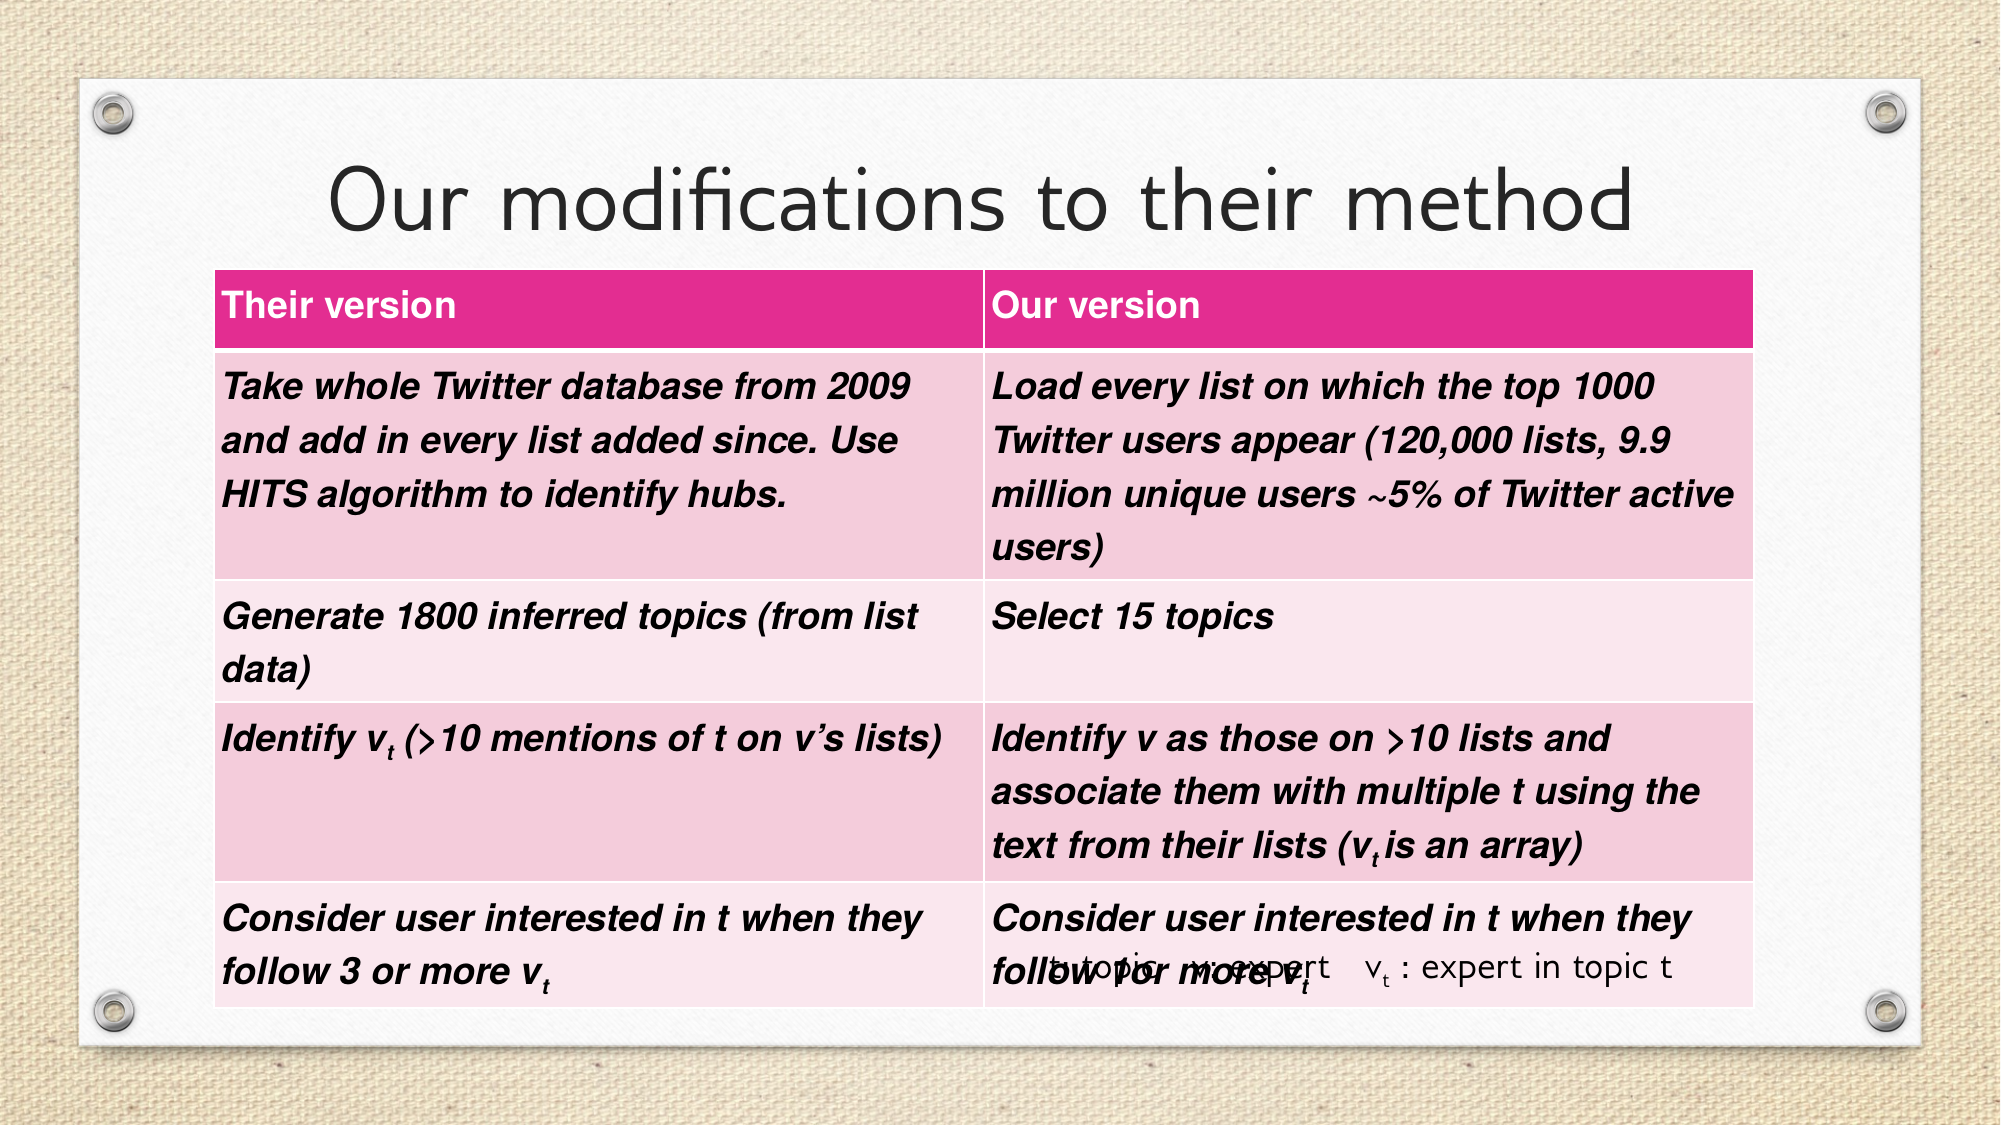

Our modifications to their method
| Their version | Our version |
| --- | --- |
| Take whole Twitter database from 2009 and add in every list added since. Use HITS algorithm to identify hubs. | Load every list on which the top 1000 Twitter users appear (120,000 lists, 9.9 million unique users ~5% of Twitter active users) |
| Generate 1800 inferred topics (from list data) | Select 15 topics |
| Identify vt (>10 mentions of t on v’s lists) | Identify v as those on >10 lists and associate them with multiple t using the text from their lists (vt is an array) |
| Consider user interested in t when they follow 3 or more vt | Consider user interested in t when they follow 1or more vt |
t: topic   v: expert   vt : expert in topic t